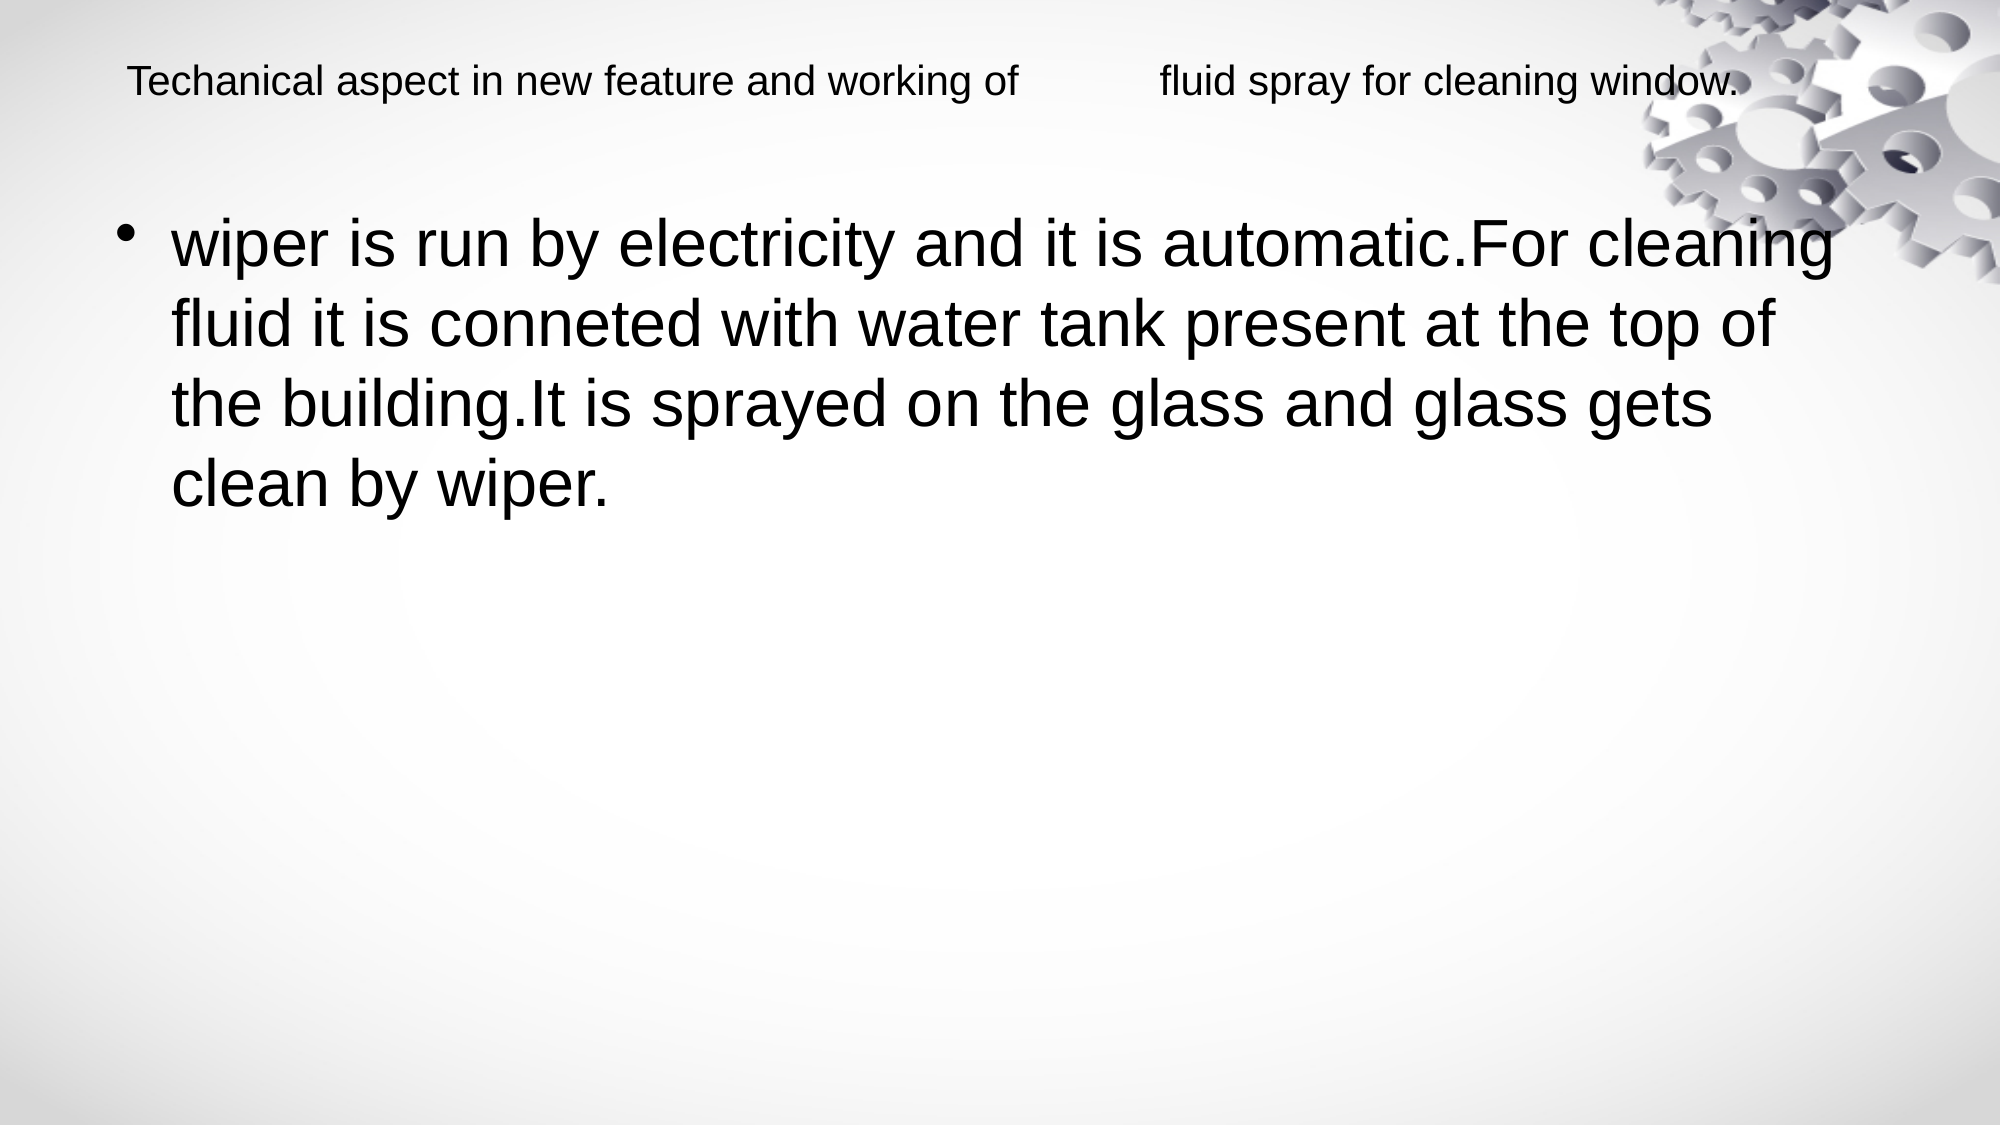

# Techanical aspect in new feature and working of            fluid spray for cleaning window.
wiper is run by electricity and it is automatic.For cleaning fluid it is conneted with water tank present at the top of the building.It is sprayed on the glass and glass gets clean by wiper.